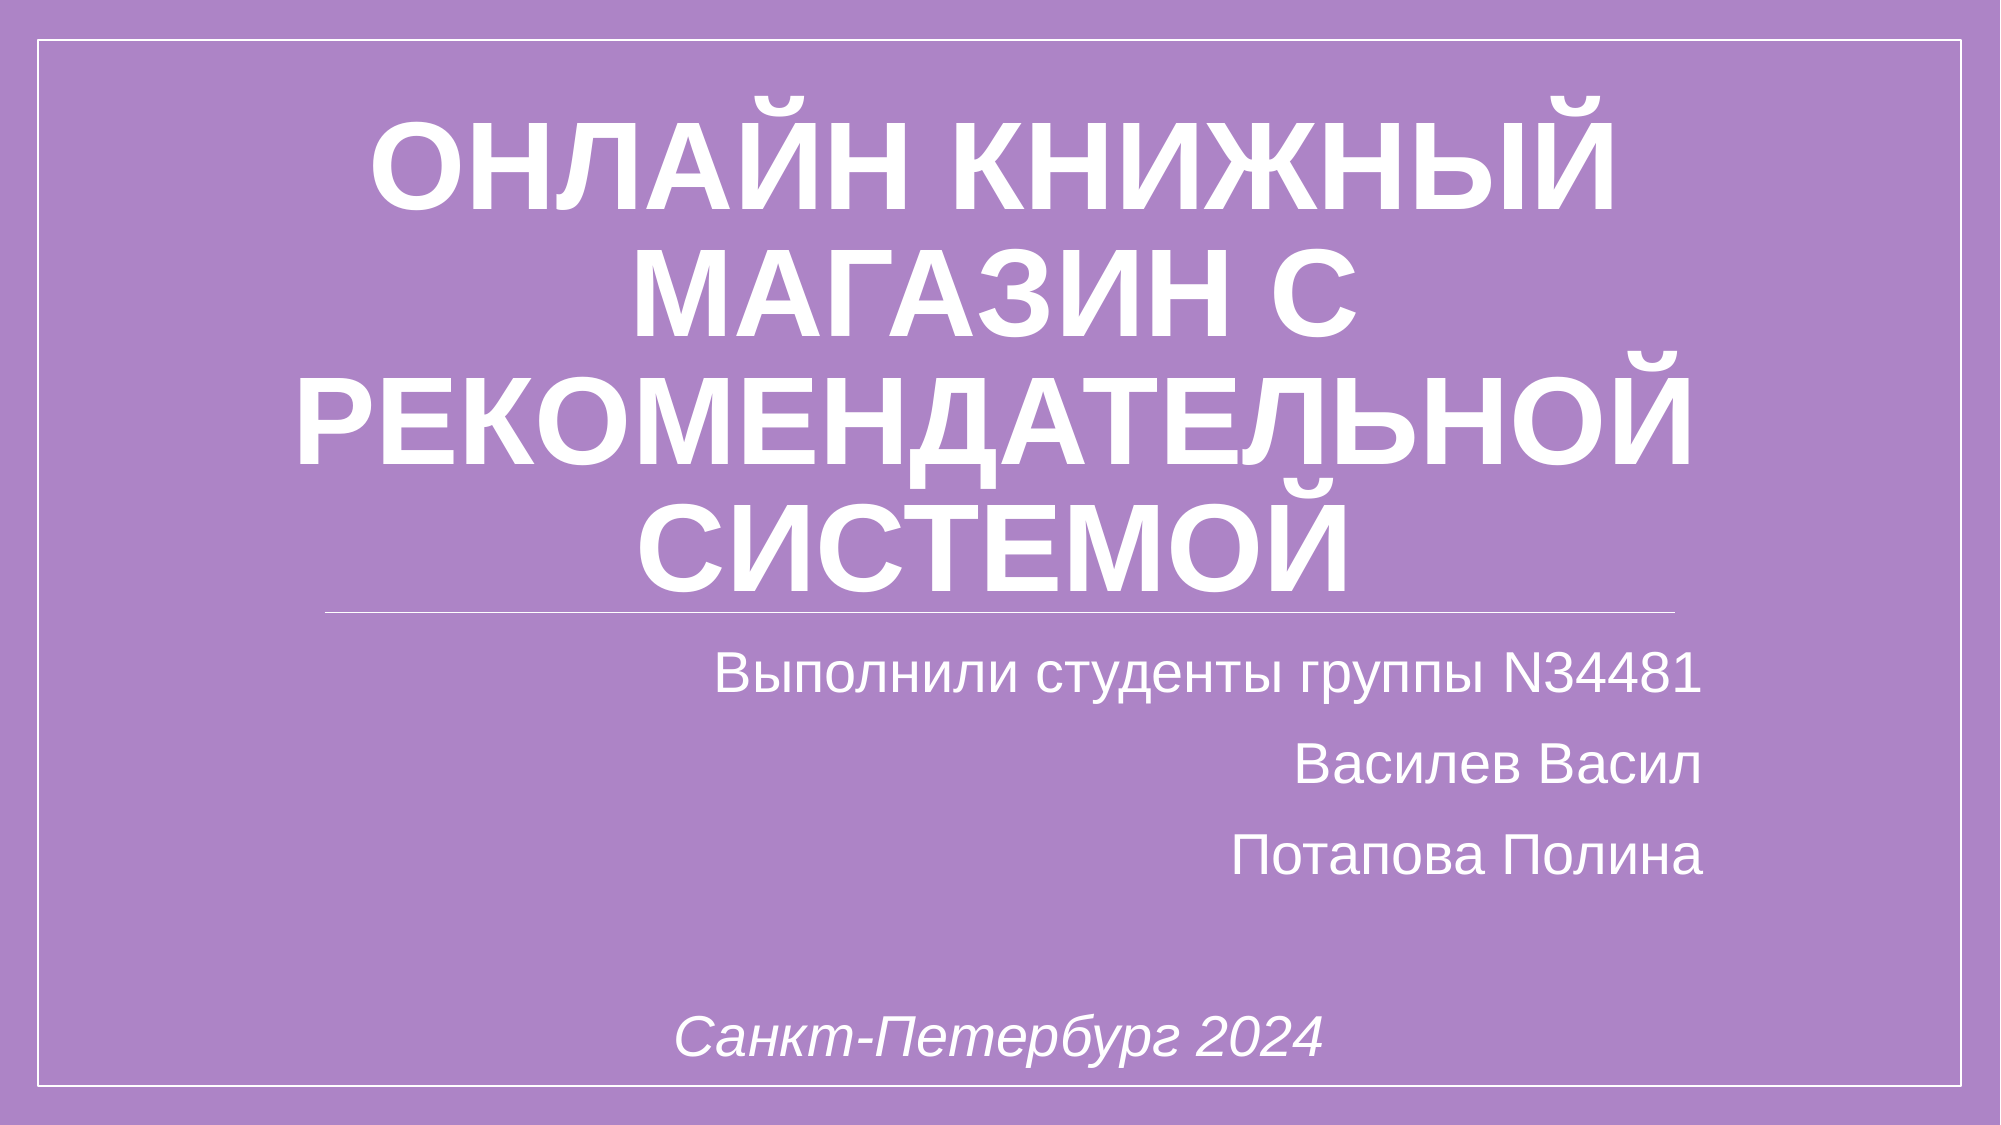

# Онлайн книжный магазин с рекомендательной системой
Выполнили студенты группы N34481
Василев Васил
Потапова Полина

Санкт-Петербург 2024